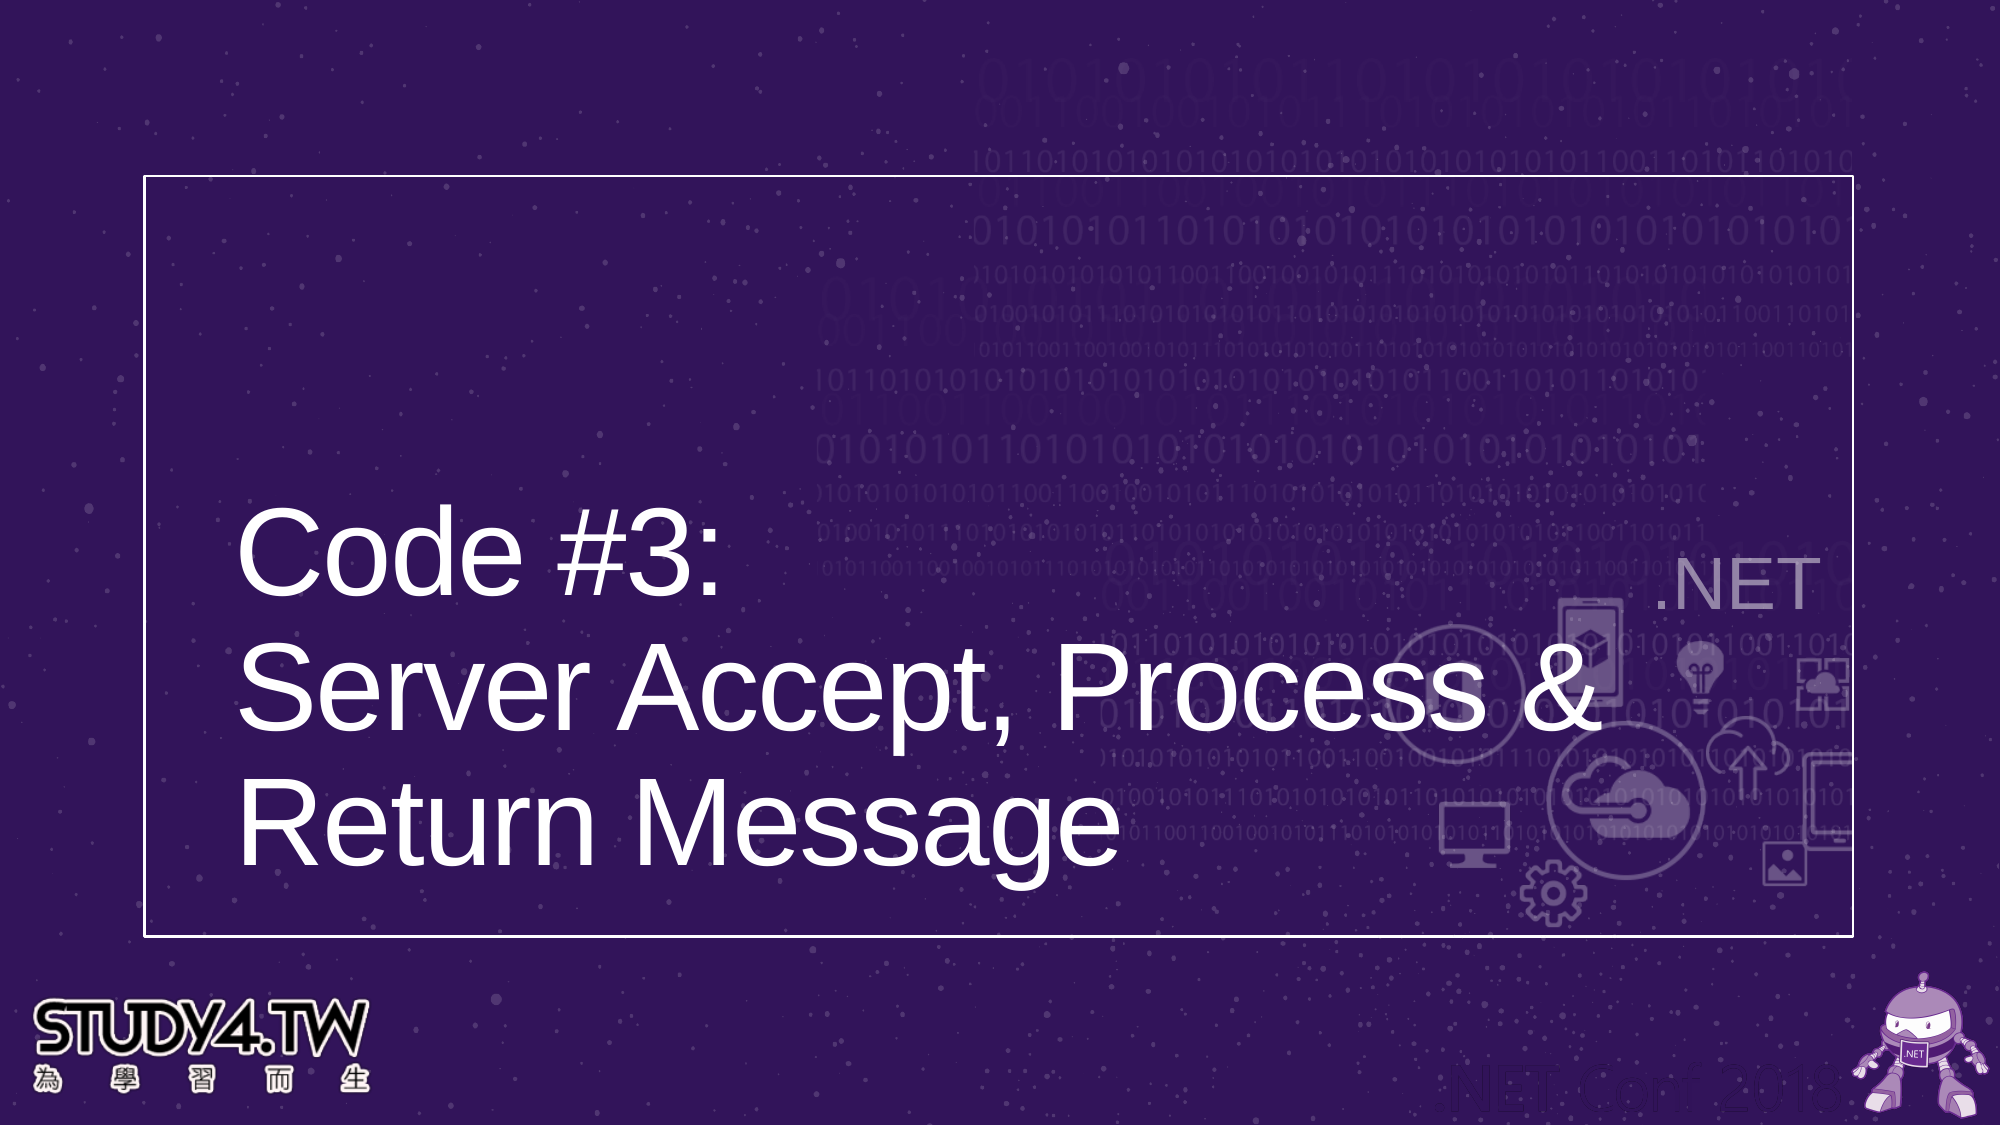

# Code #3: Server Accept, Process & Return Message